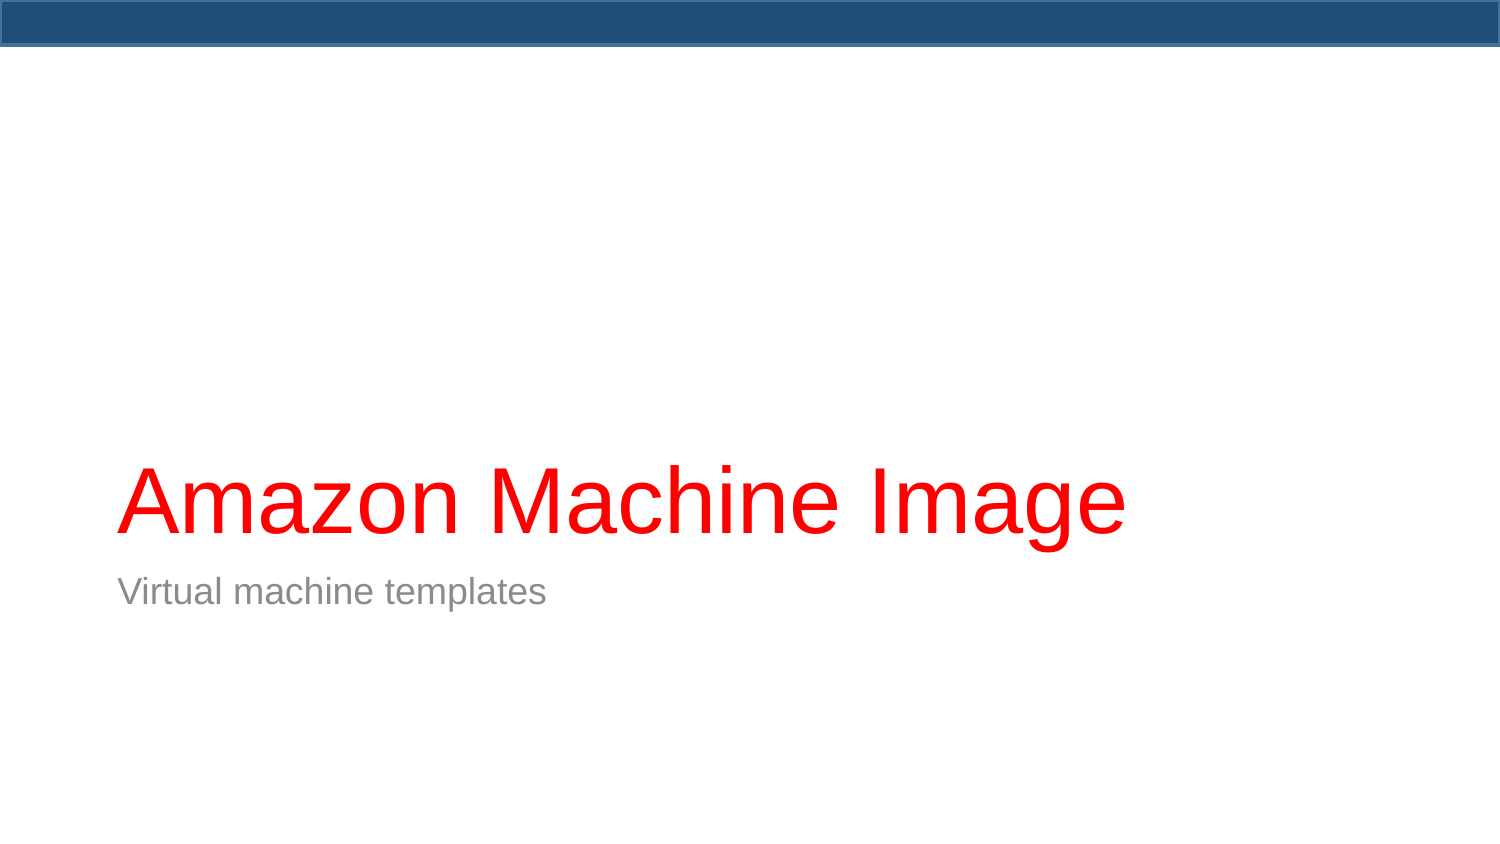

# Amazon Machine Image
Virtual machine templates